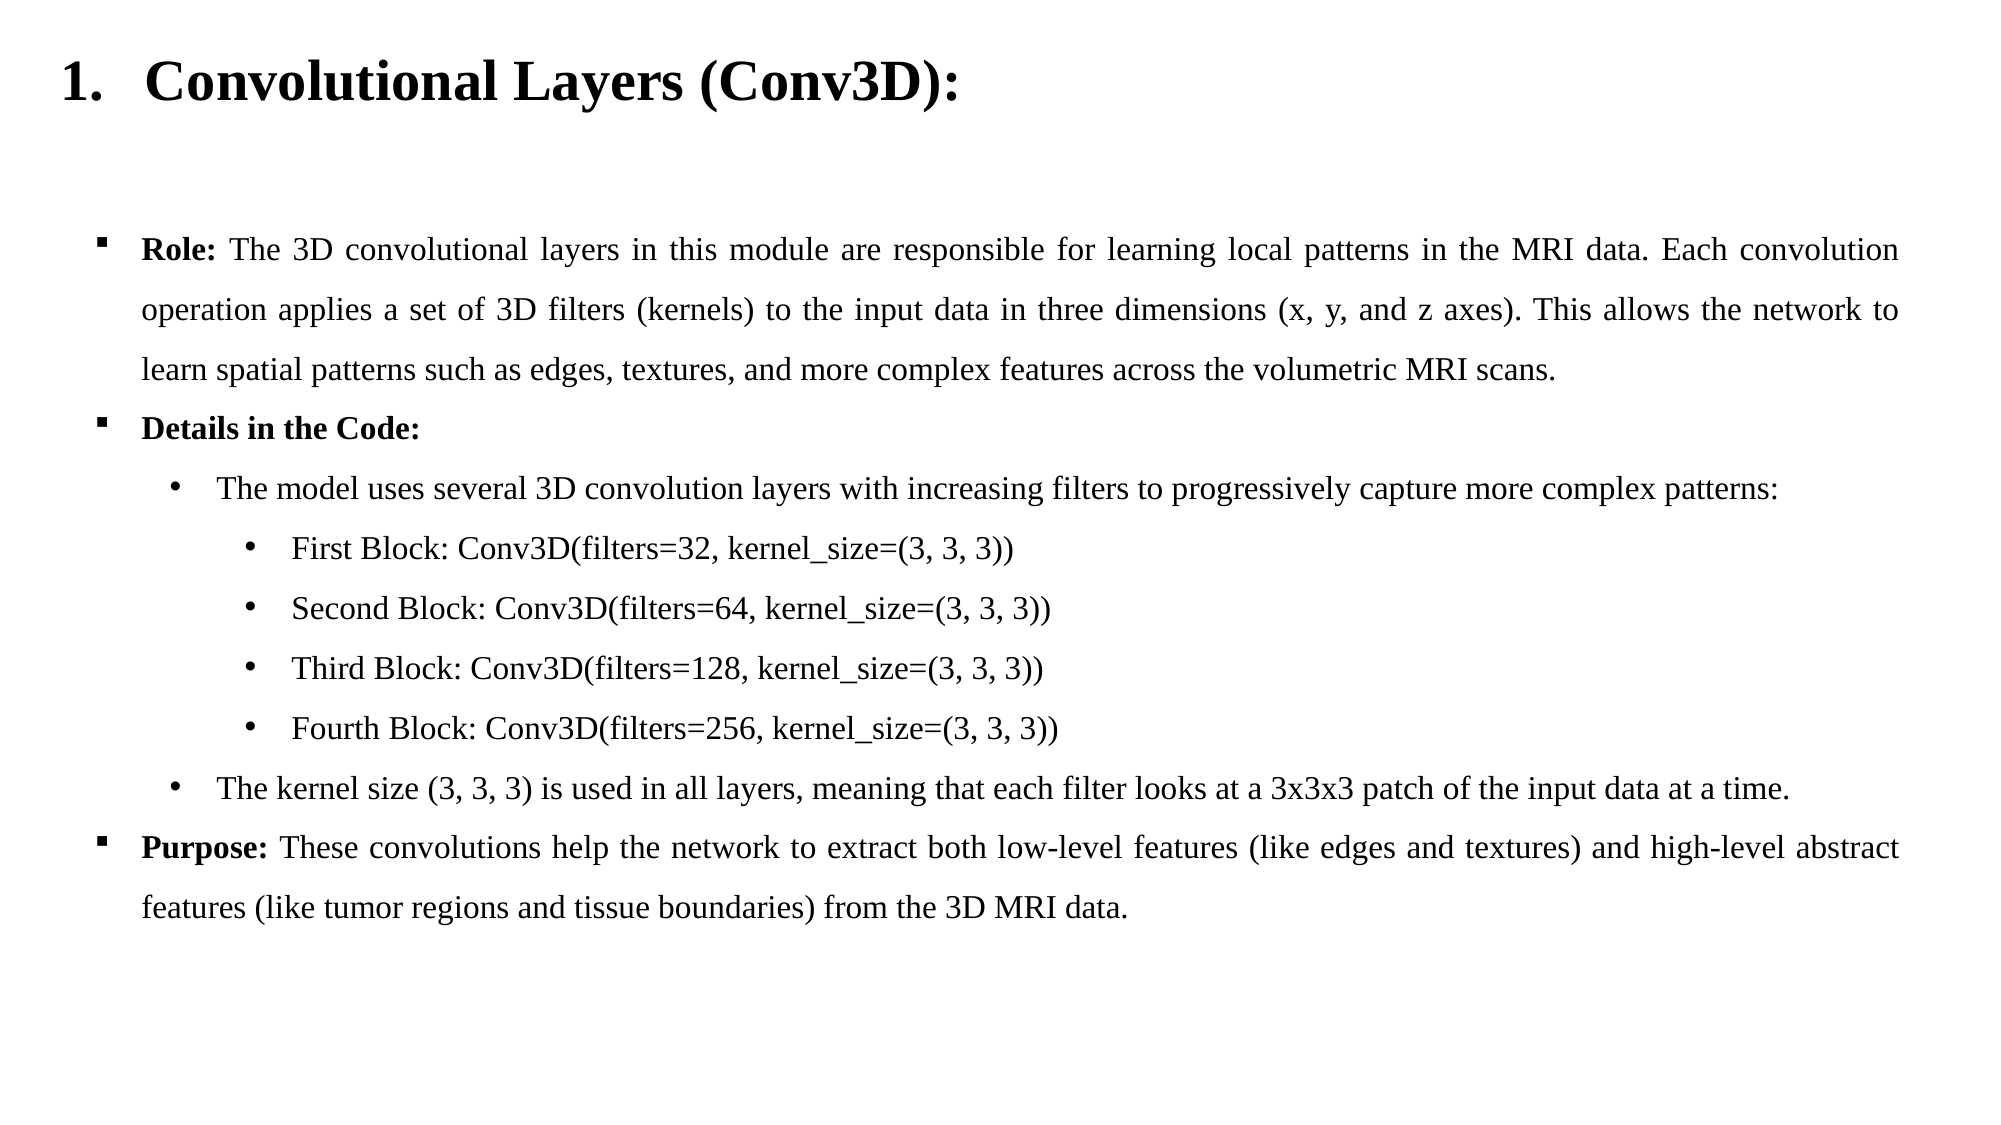

Convolutional Layers (Conv3D):
Role: The 3D convolutional layers in this module are responsible for learning local patterns in the MRI data. Each convolution operation applies a set of 3D filters (kernels) to the input data in three dimensions (x, y, and z axes). This allows the network to learn spatial patterns such as edges, textures, and more complex features across the volumetric MRI scans.
Details in the Code:
The model uses several 3D convolution layers with increasing filters to progressively capture more complex patterns:
First Block: Conv3D(filters=32, kernel_size=(3, 3, 3))
Second Block: Conv3D(filters=64, kernel_size=(3, 3, 3))
Third Block: Conv3D(filters=128, kernel_size=(3, 3, 3))
Fourth Block: Conv3D(filters=256, kernel_size=(3, 3, 3))
The kernel size (3, 3, 3) is used in all layers, meaning that each filter looks at a 3x3x3 patch of the input data at a time.
Purpose: These convolutions help the network to extract both low-level features (like edges and textures) and high-level abstract features (like tumor regions and tissue boundaries) from the 3D MRI data.